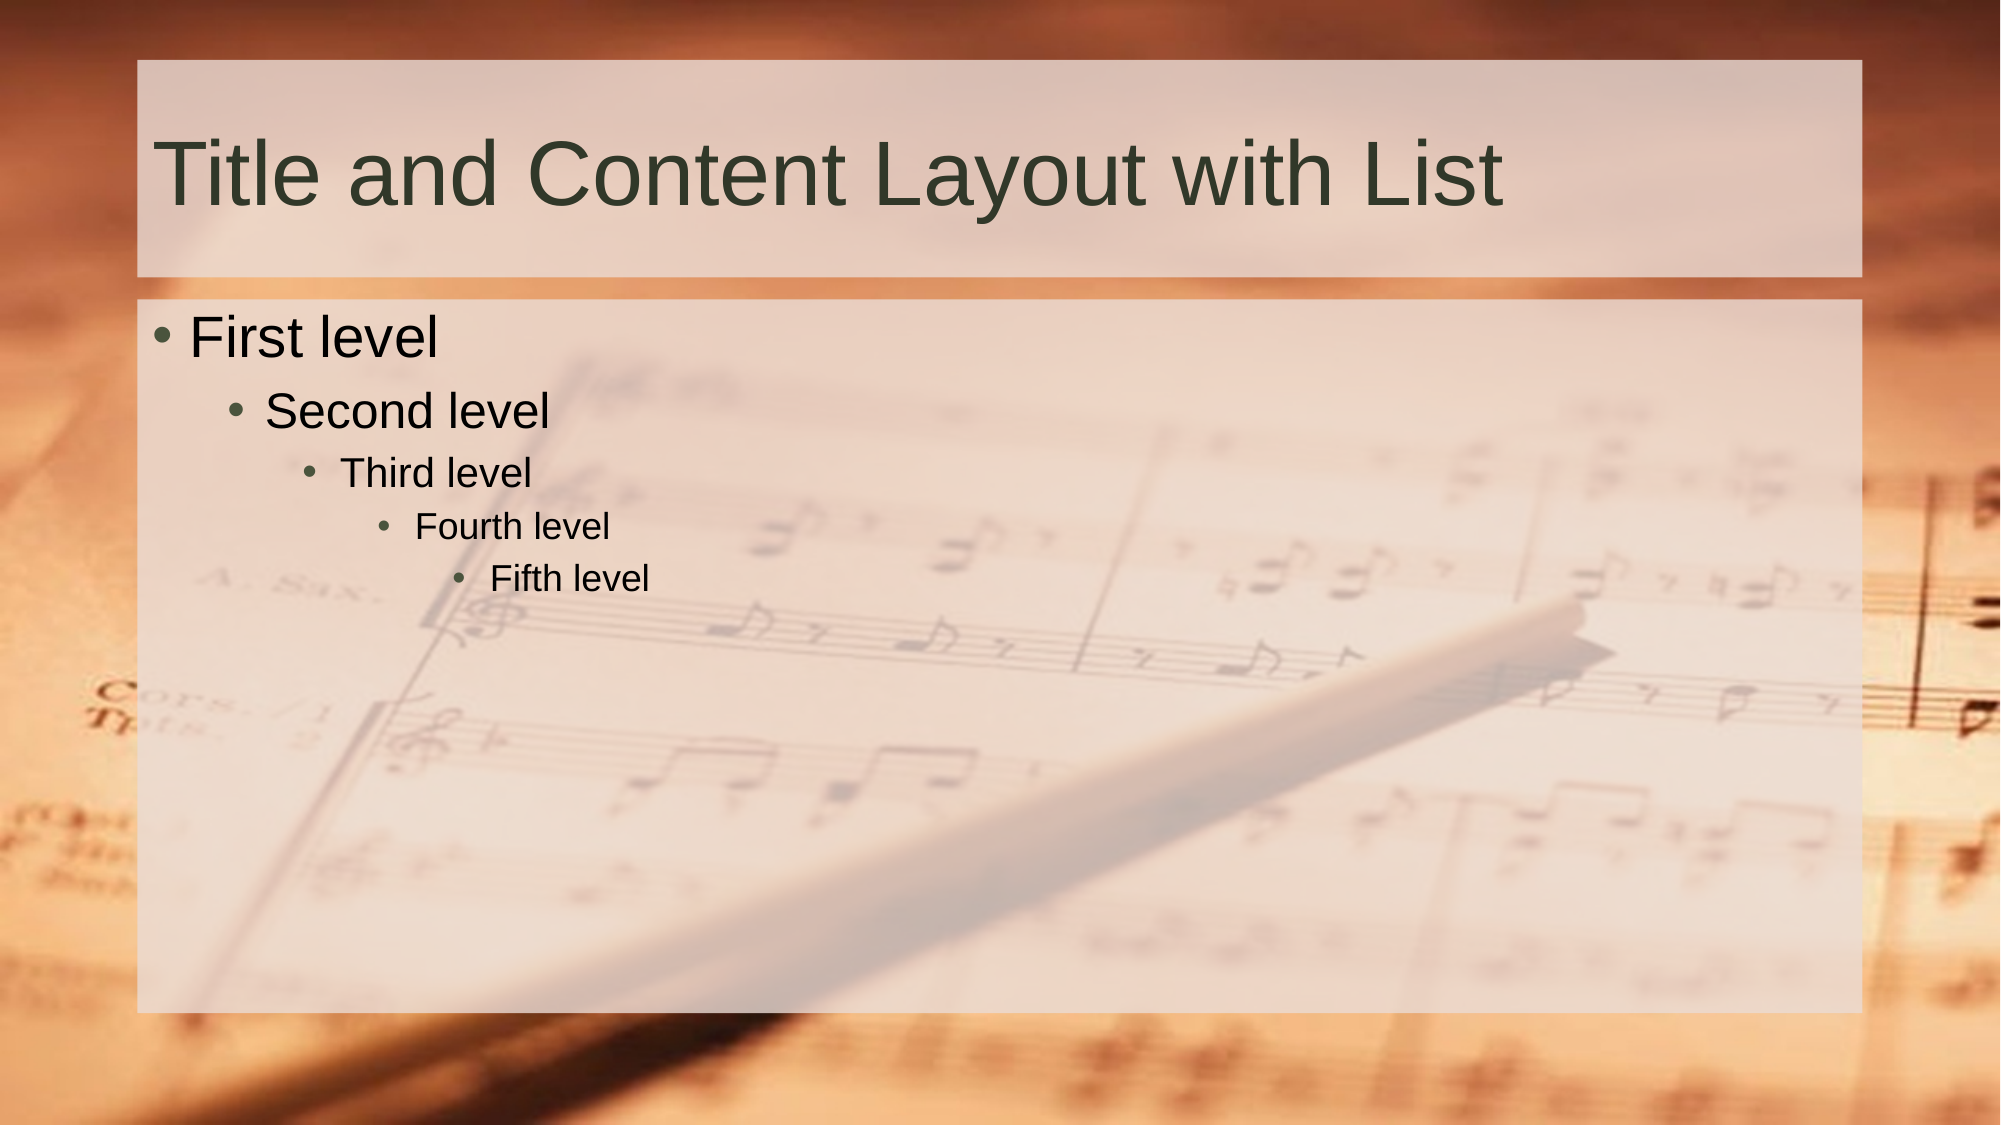

# Title and Content Layout with List
First level
Second level
Third level
Fourth level
Fifth level